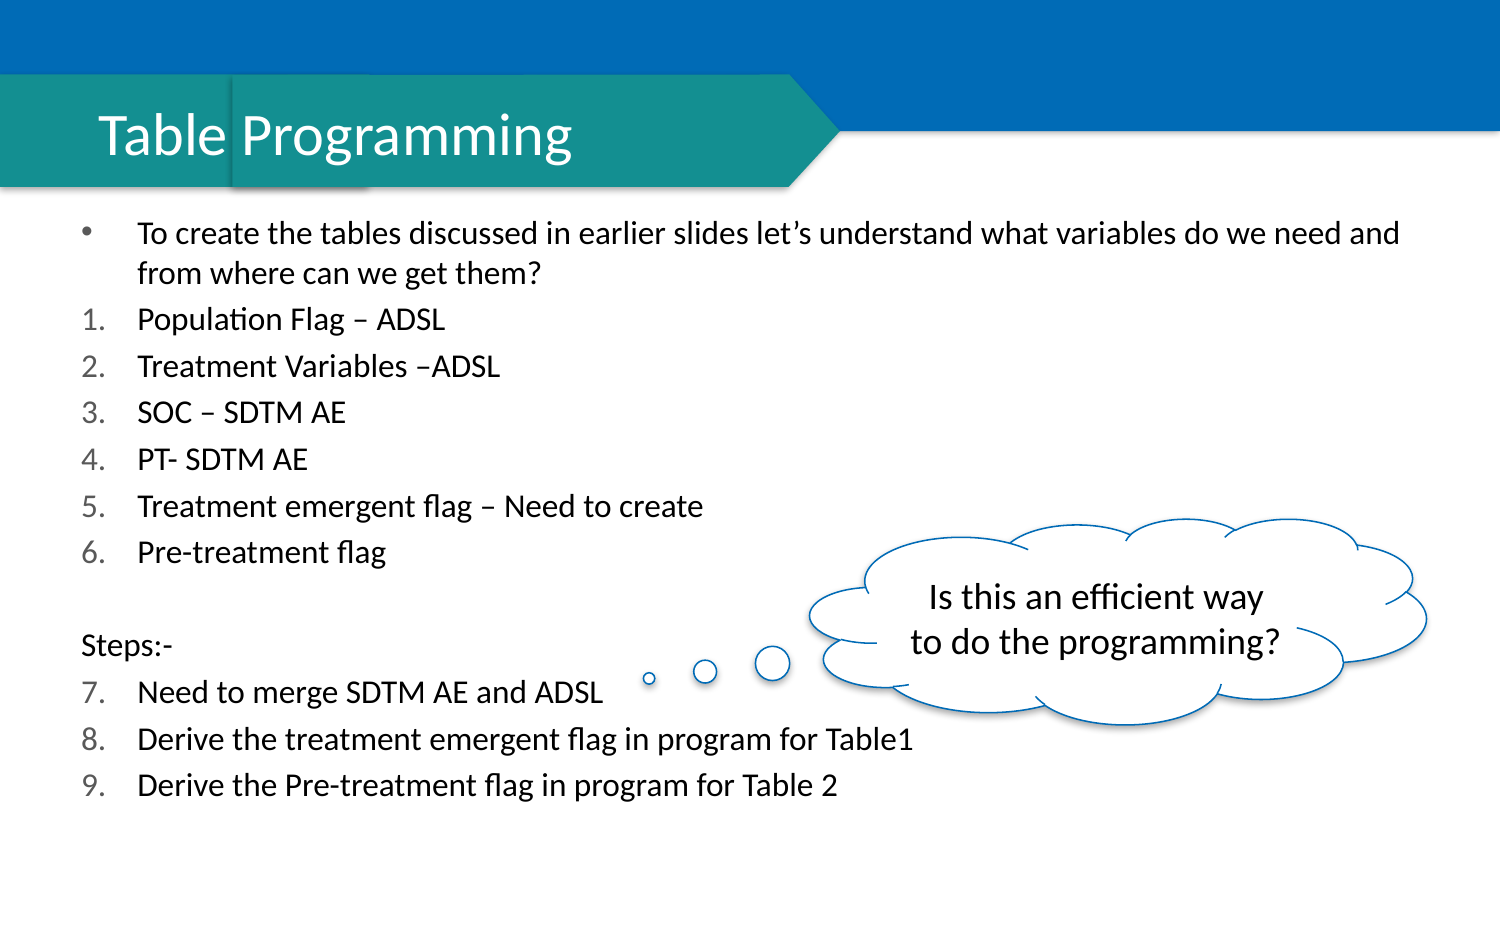

# Table Programming
To create the tables discussed in earlier slides let’s understand what variables do we need and from where can we get them?
Population Flag – ADSL
Treatment Variables –ADSL
SOC – SDTM AE
PT- SDTM AE
Treatment emergent flag – Need to create
Pre-treatment flag

Steps:-
Need to merge SDTM AE and ADSL
Derive the treatment emergent flag in program for Table1
Derive the Pre-treatment flag in program for Table 2

Is this an efficient way to do the programming?